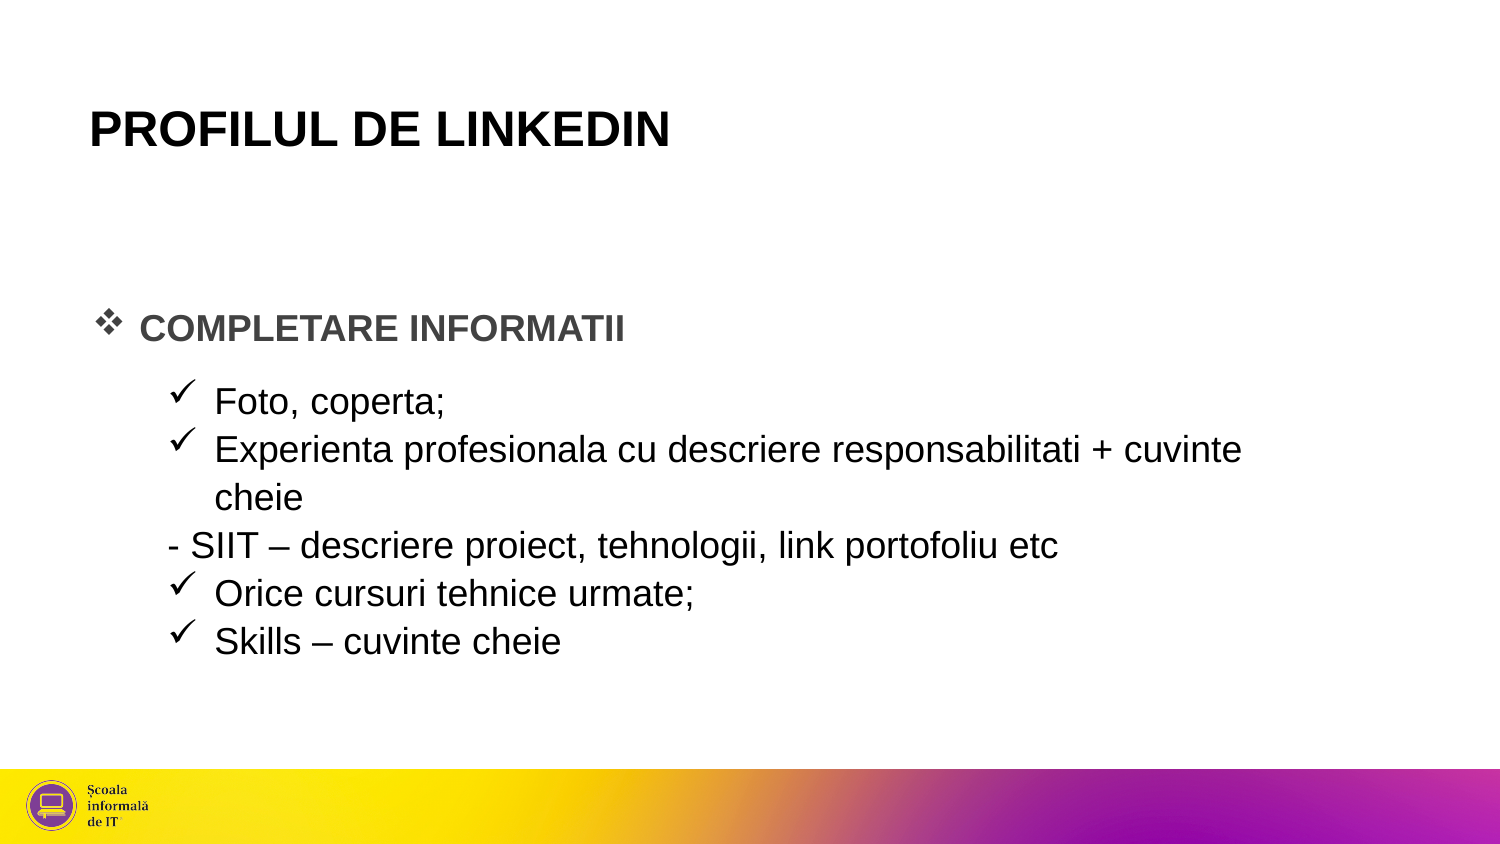

PROFILUL DE LINKEDIN

COMPLETARE INFORMATII
Foto, coperta;
Experienta profesionala cu descriere responsabilitati + cuvinte cheie
- SIIT – descriere proiect, tehnologii, link portofoliu etc
Orice cursuri tehnice urmate;
Skills – cuvinte cheie